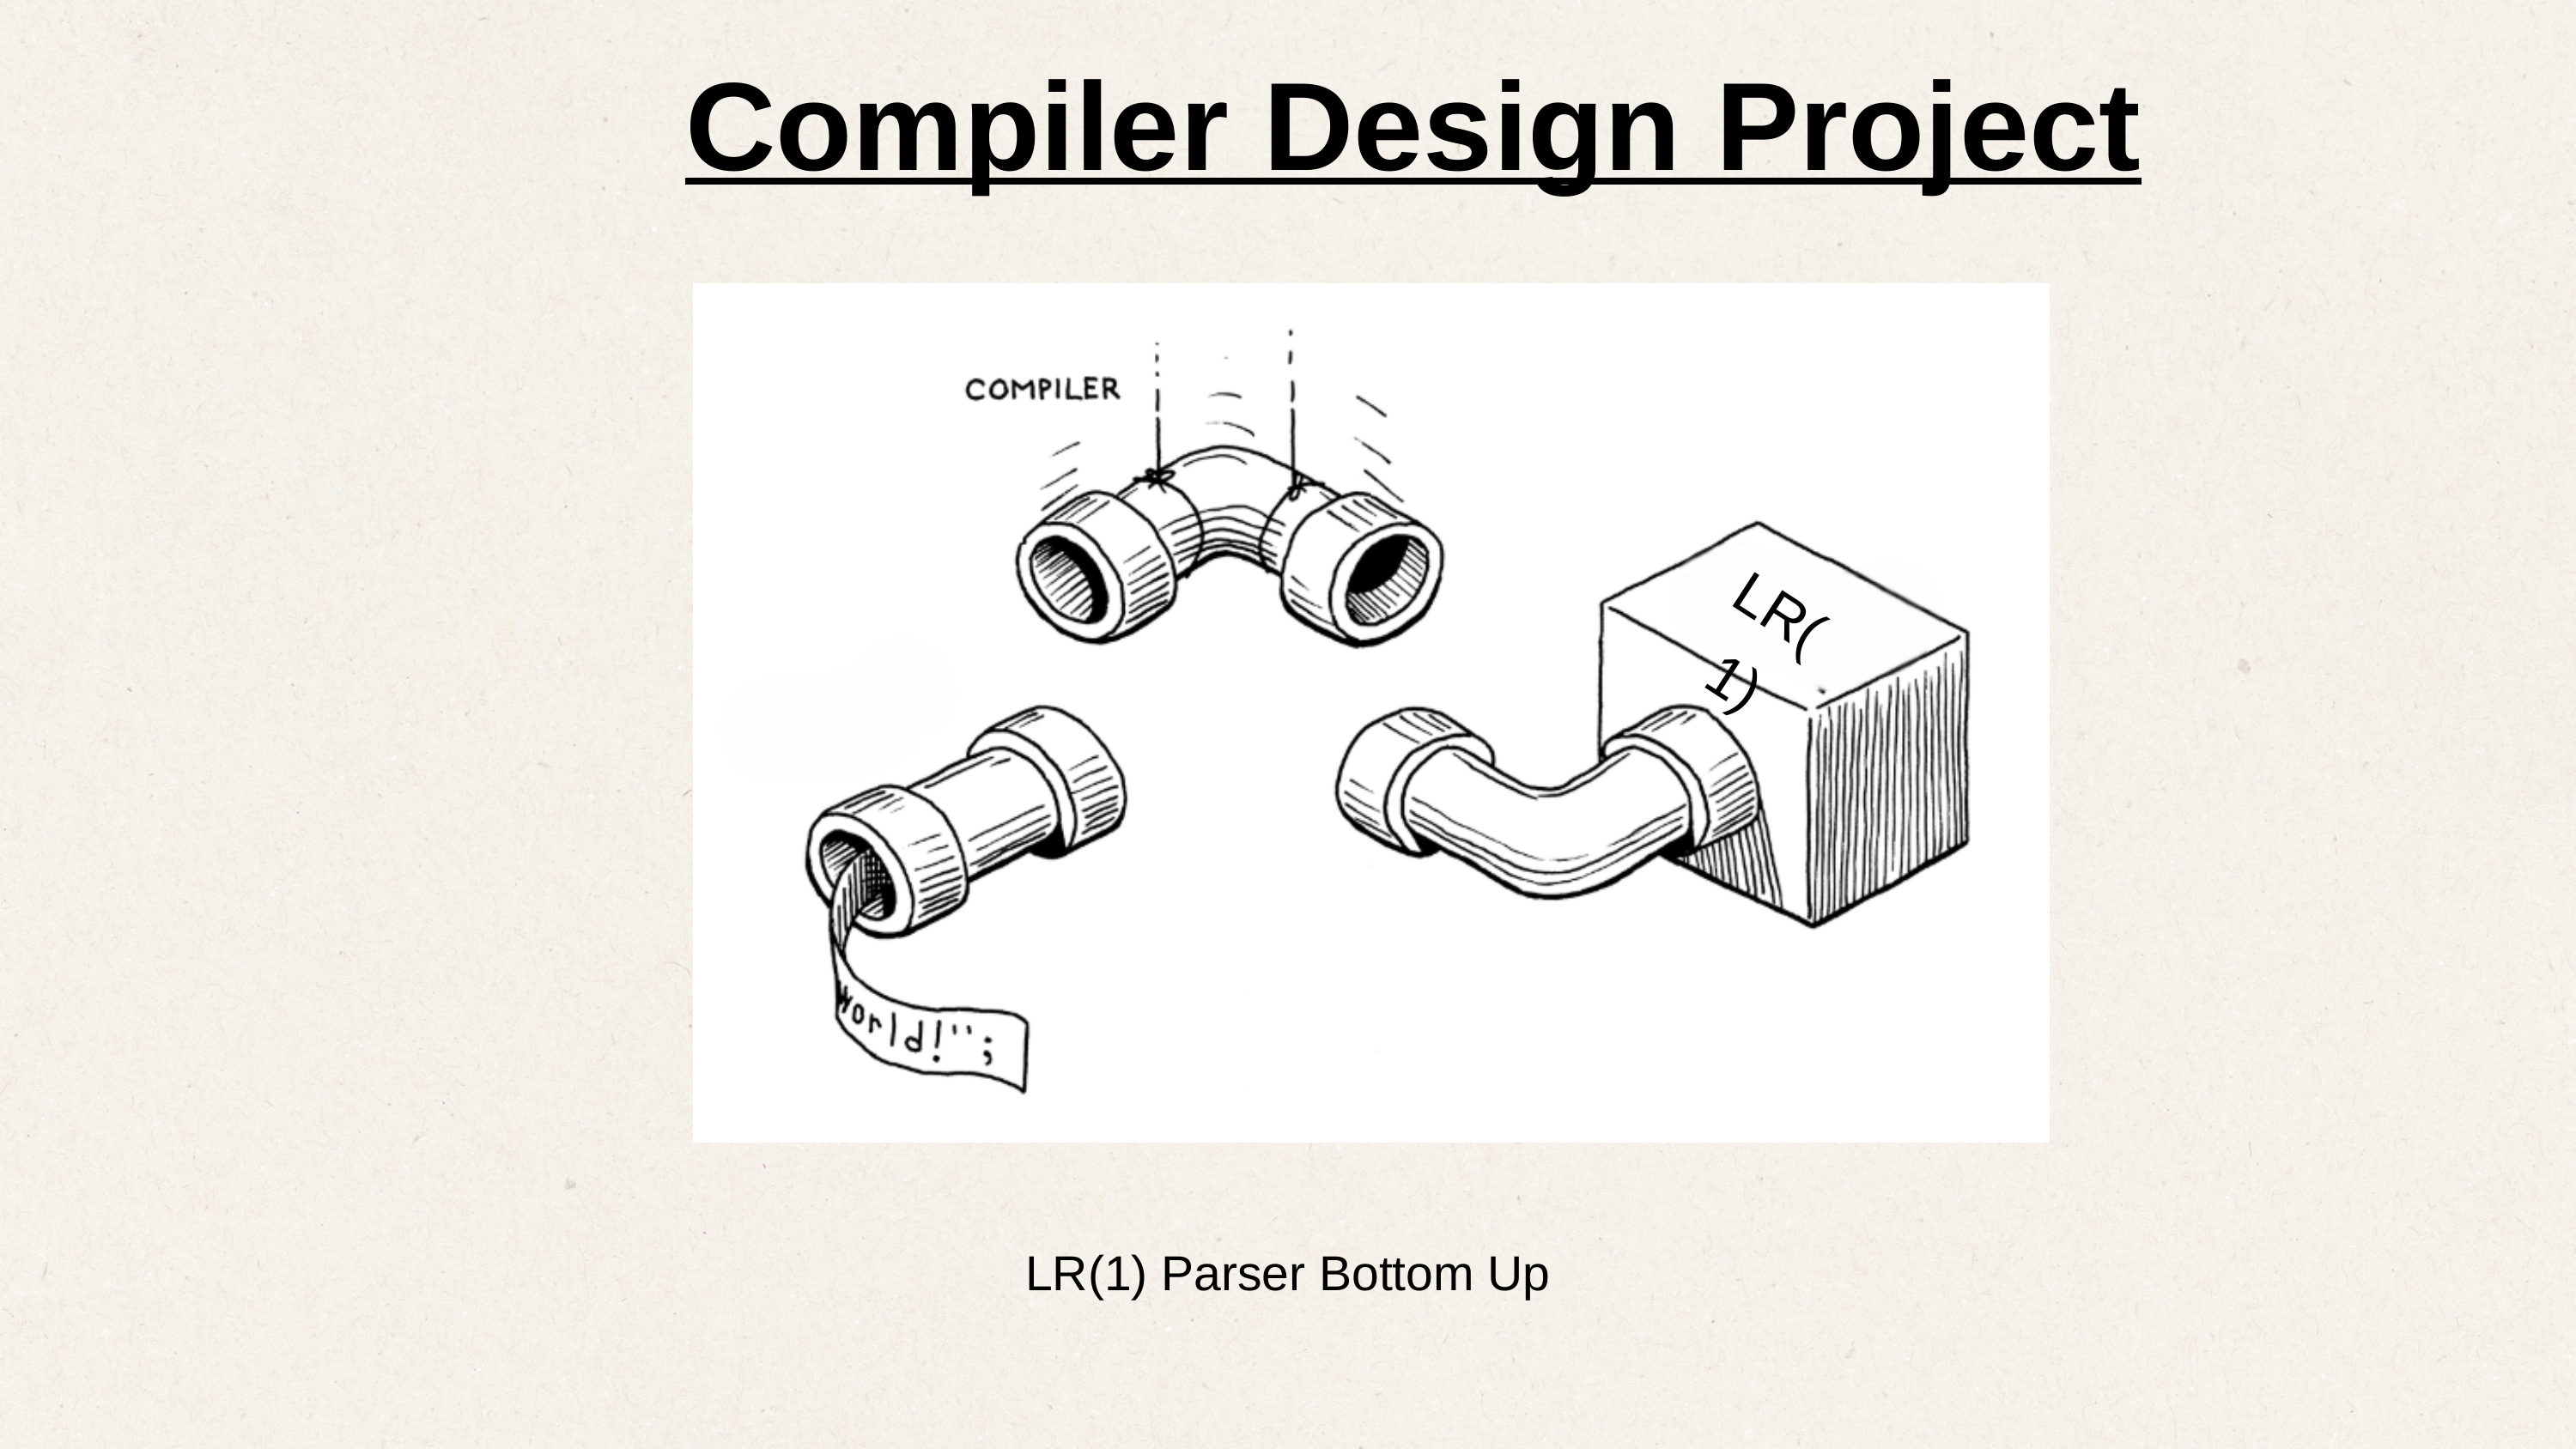

Compiler Design Project

LR(1)
LR(1) Parser Bottom Up